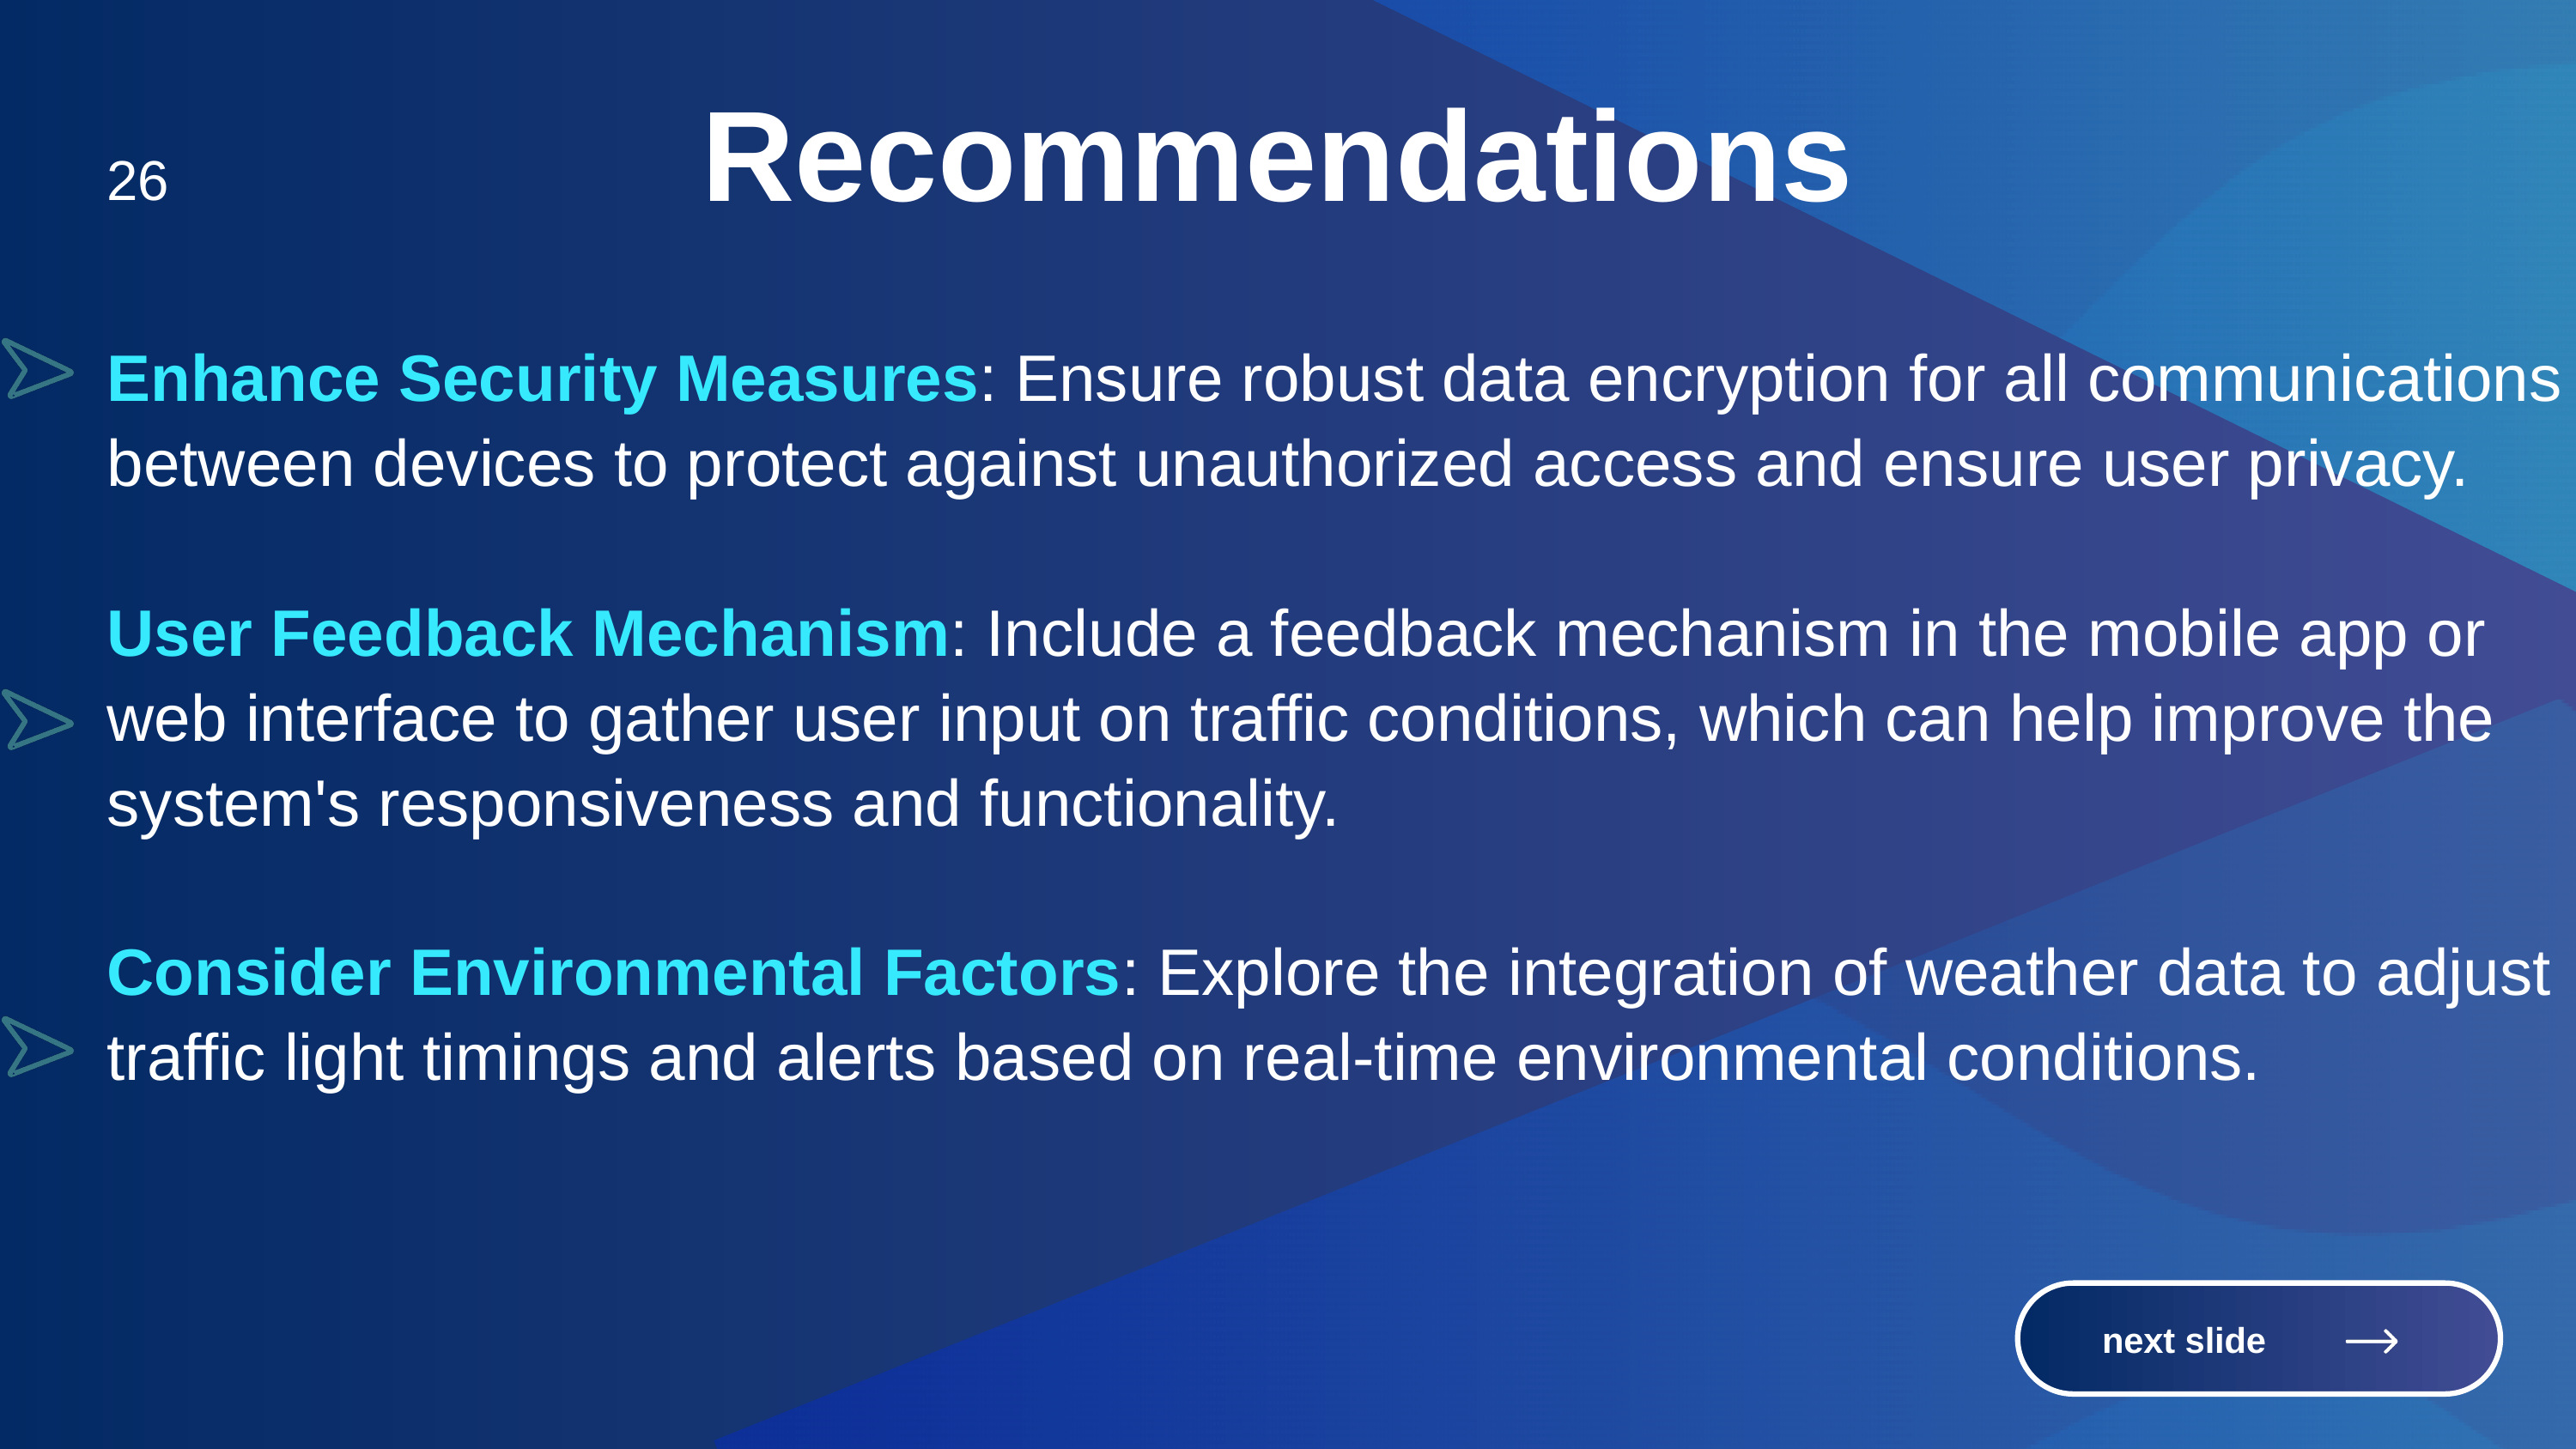

Recommendations
26
Enhance Security Measures: Ensure robust data encryption for all communications between devices to protect against unauthorized access and ensure user privacy.

User Feedback Mechanism: Include a feedback mechanism in the mobile app or web interface to gather user input on traffic conditions, which can help improve the system's responsiveness and functionality.

Consider Environmental Factors: Explore the integration of weather data to adjust traffic light timings and alerts based on real-time environmental conditions.

next slide